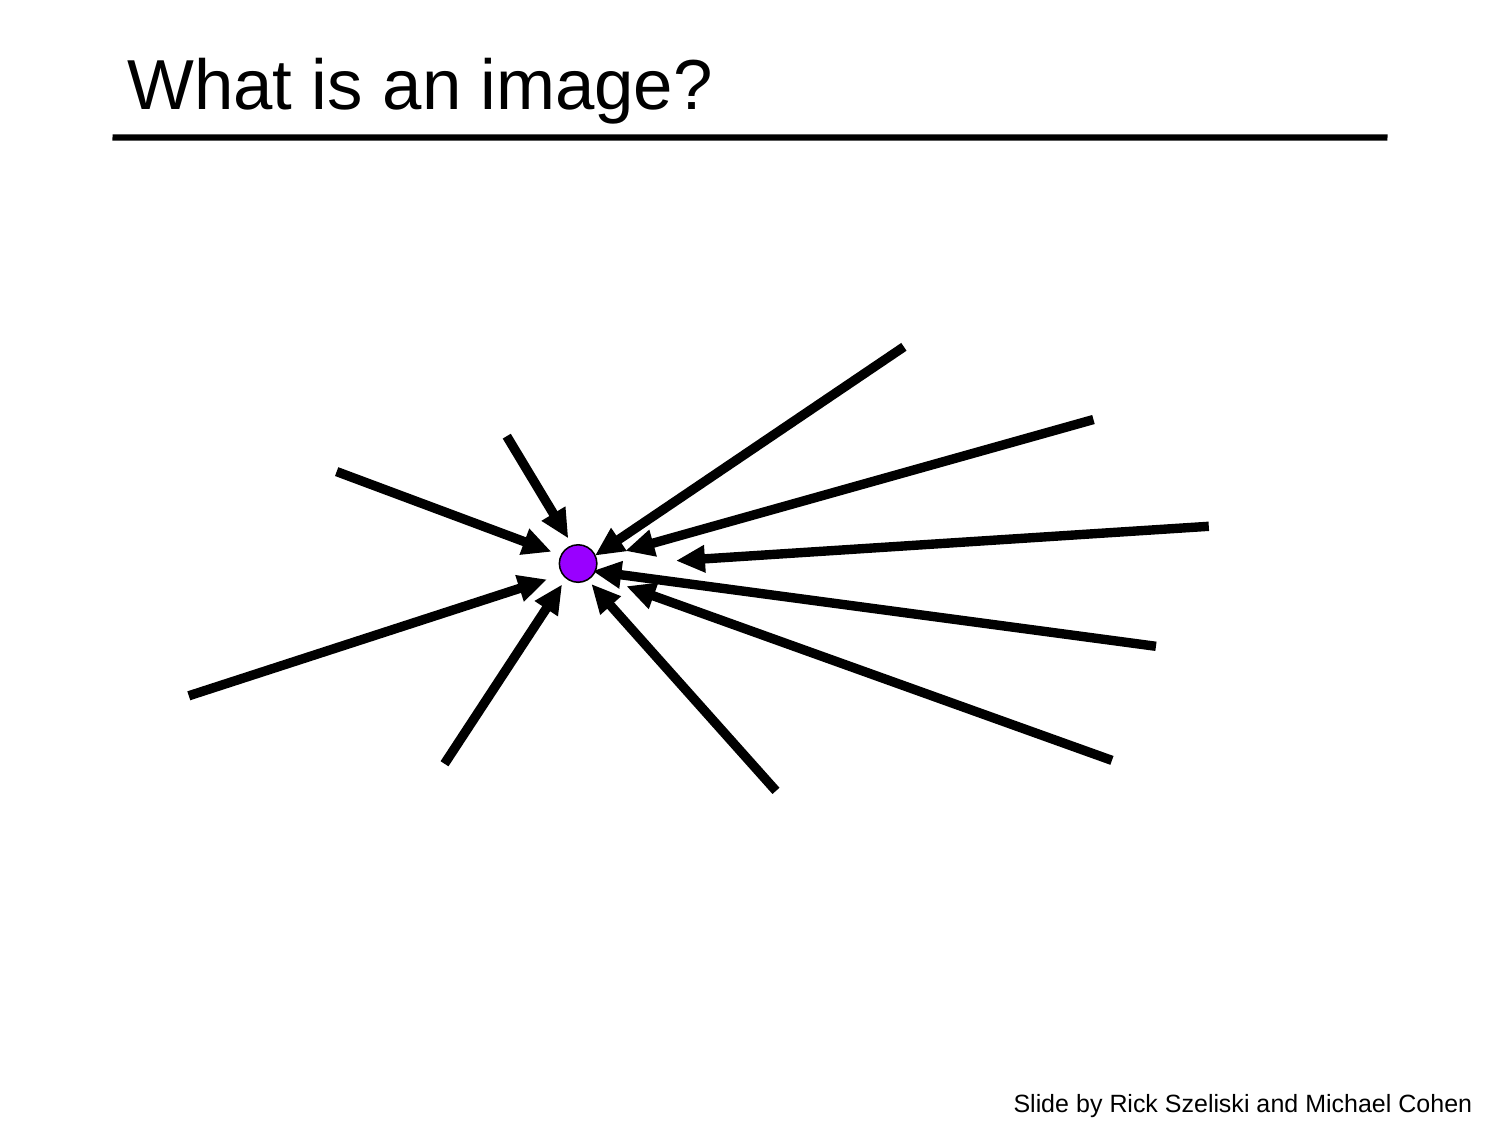

# What is an image?

Slide by Rick Szeliski and Michael Cohen